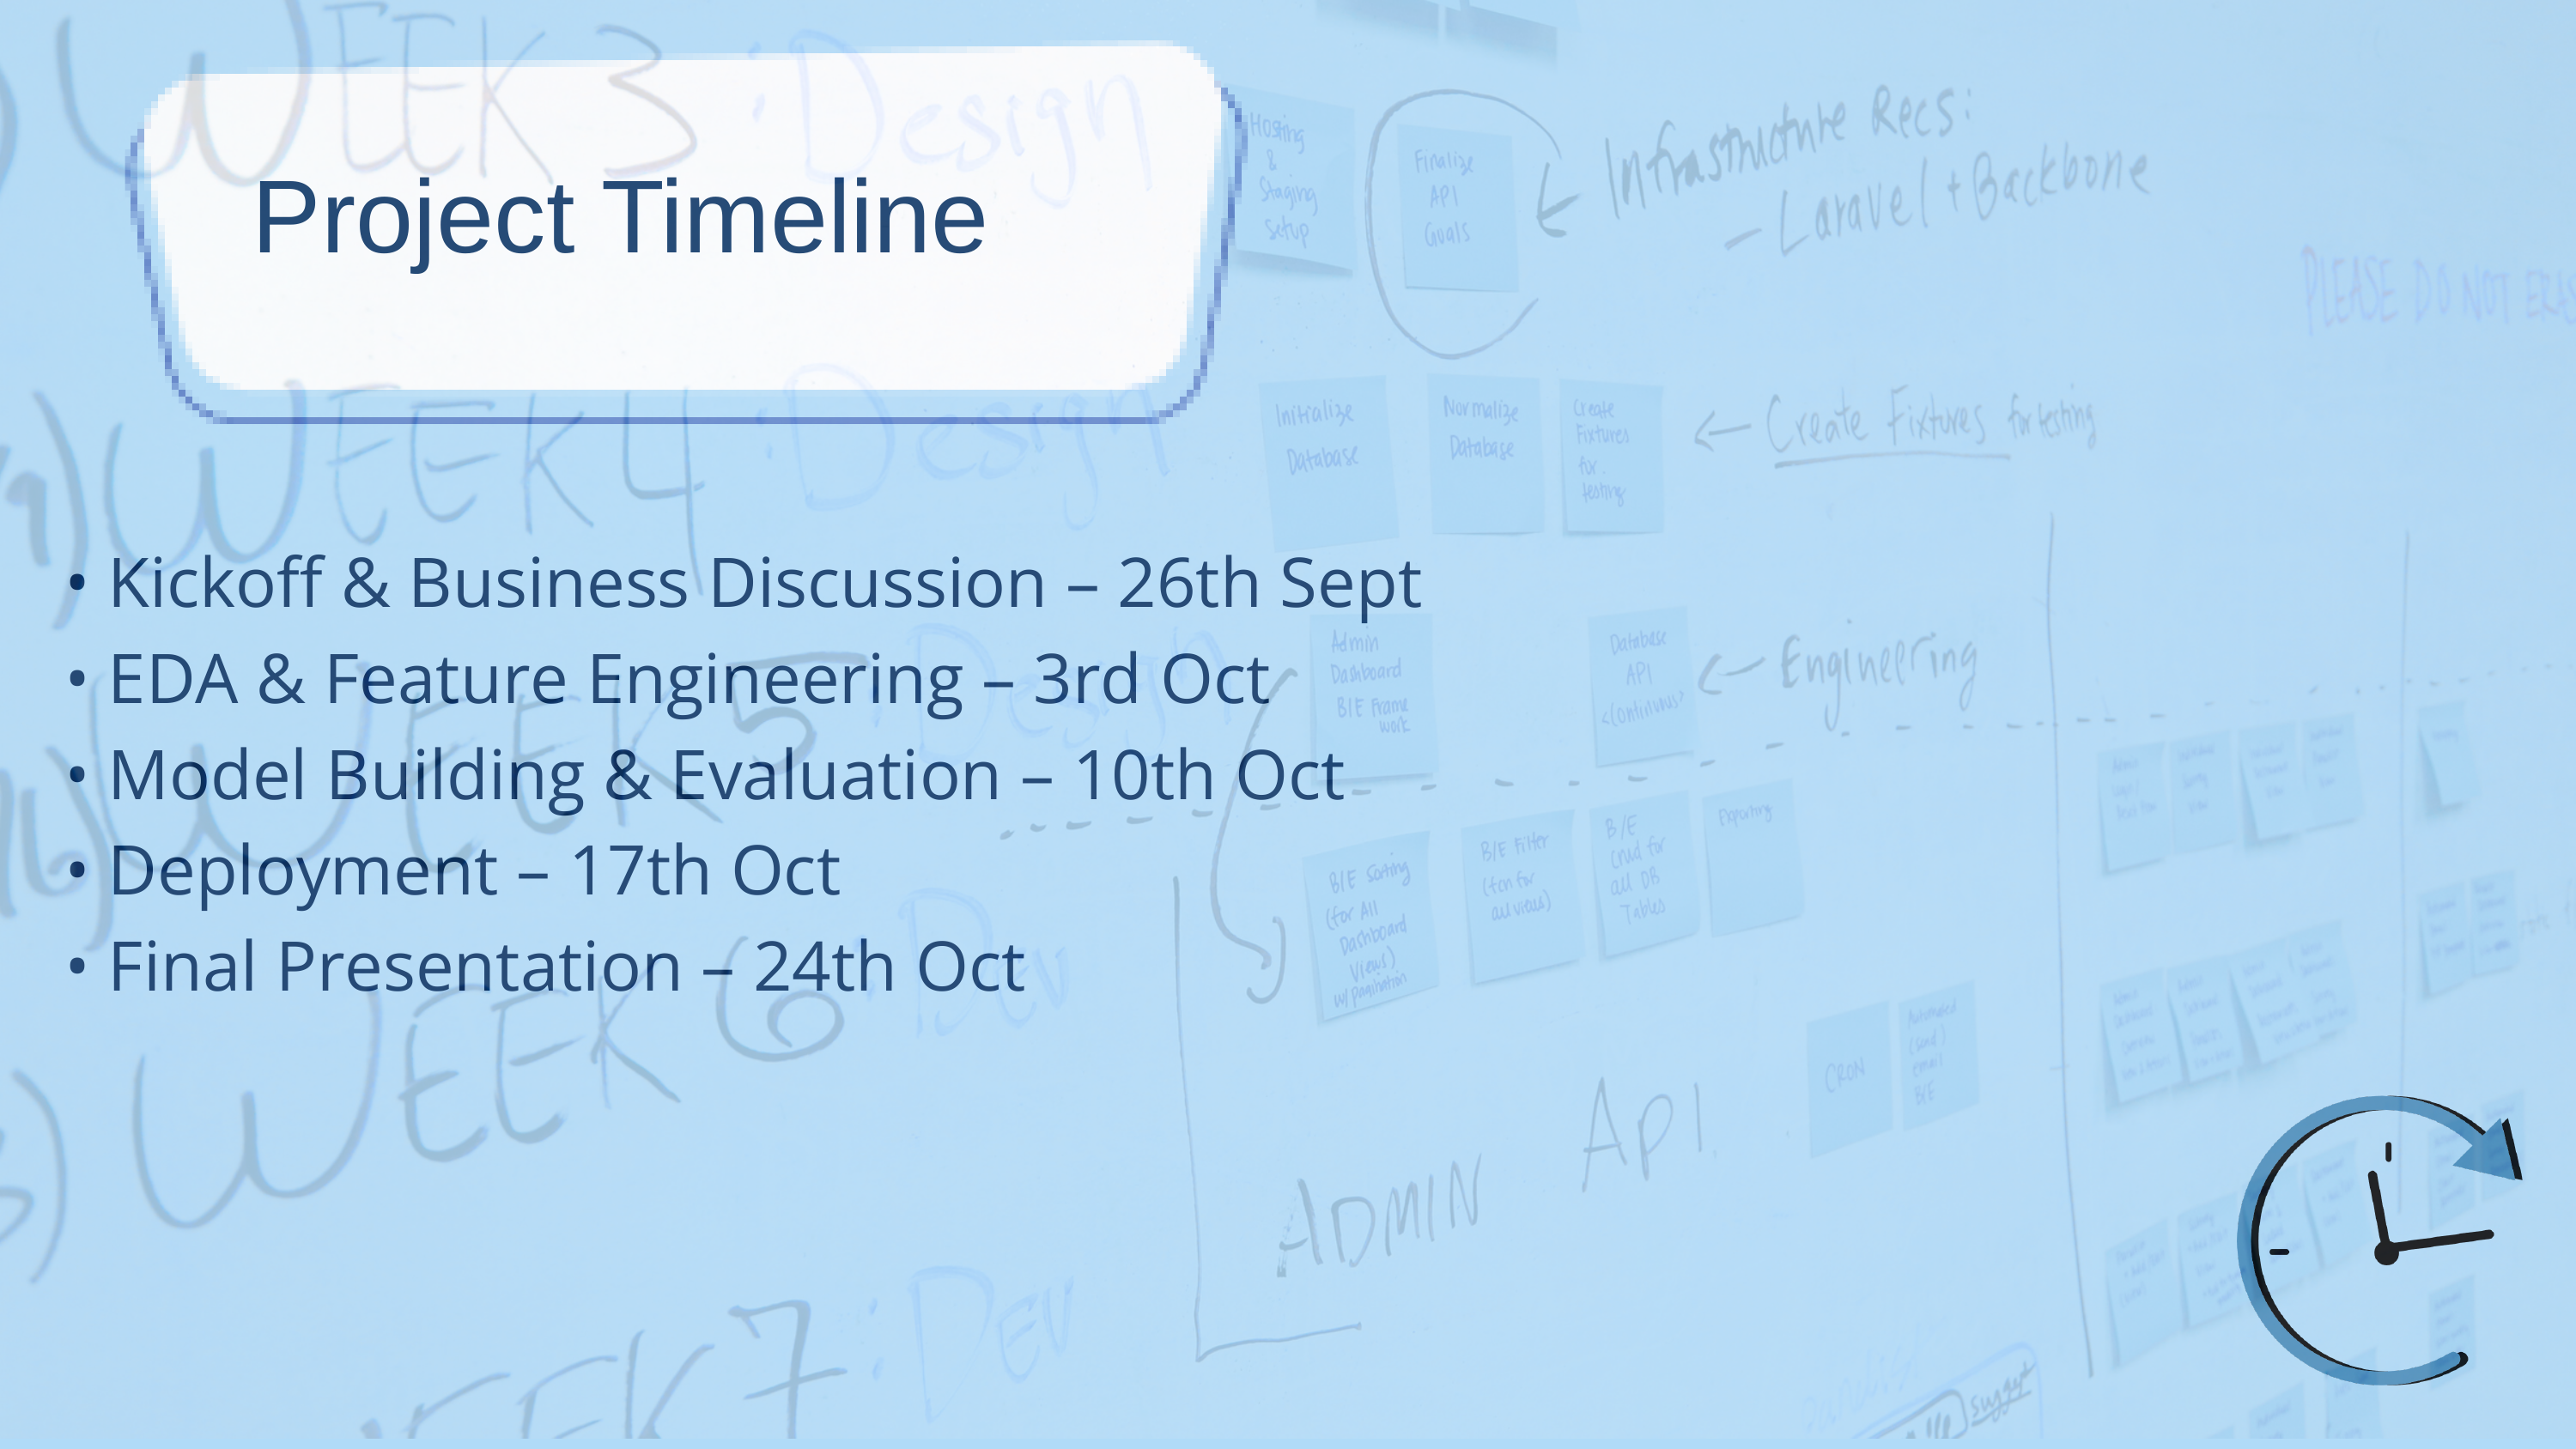

Project Timeline

• Kickoff & Business Discussion – 26th Sept
• EDA & Feature Engineering – 3rd Oct
• Model Building & Evaluation – 10th Oct
• Deployment – 17th Oct
• Final Presentation – 24th Oct